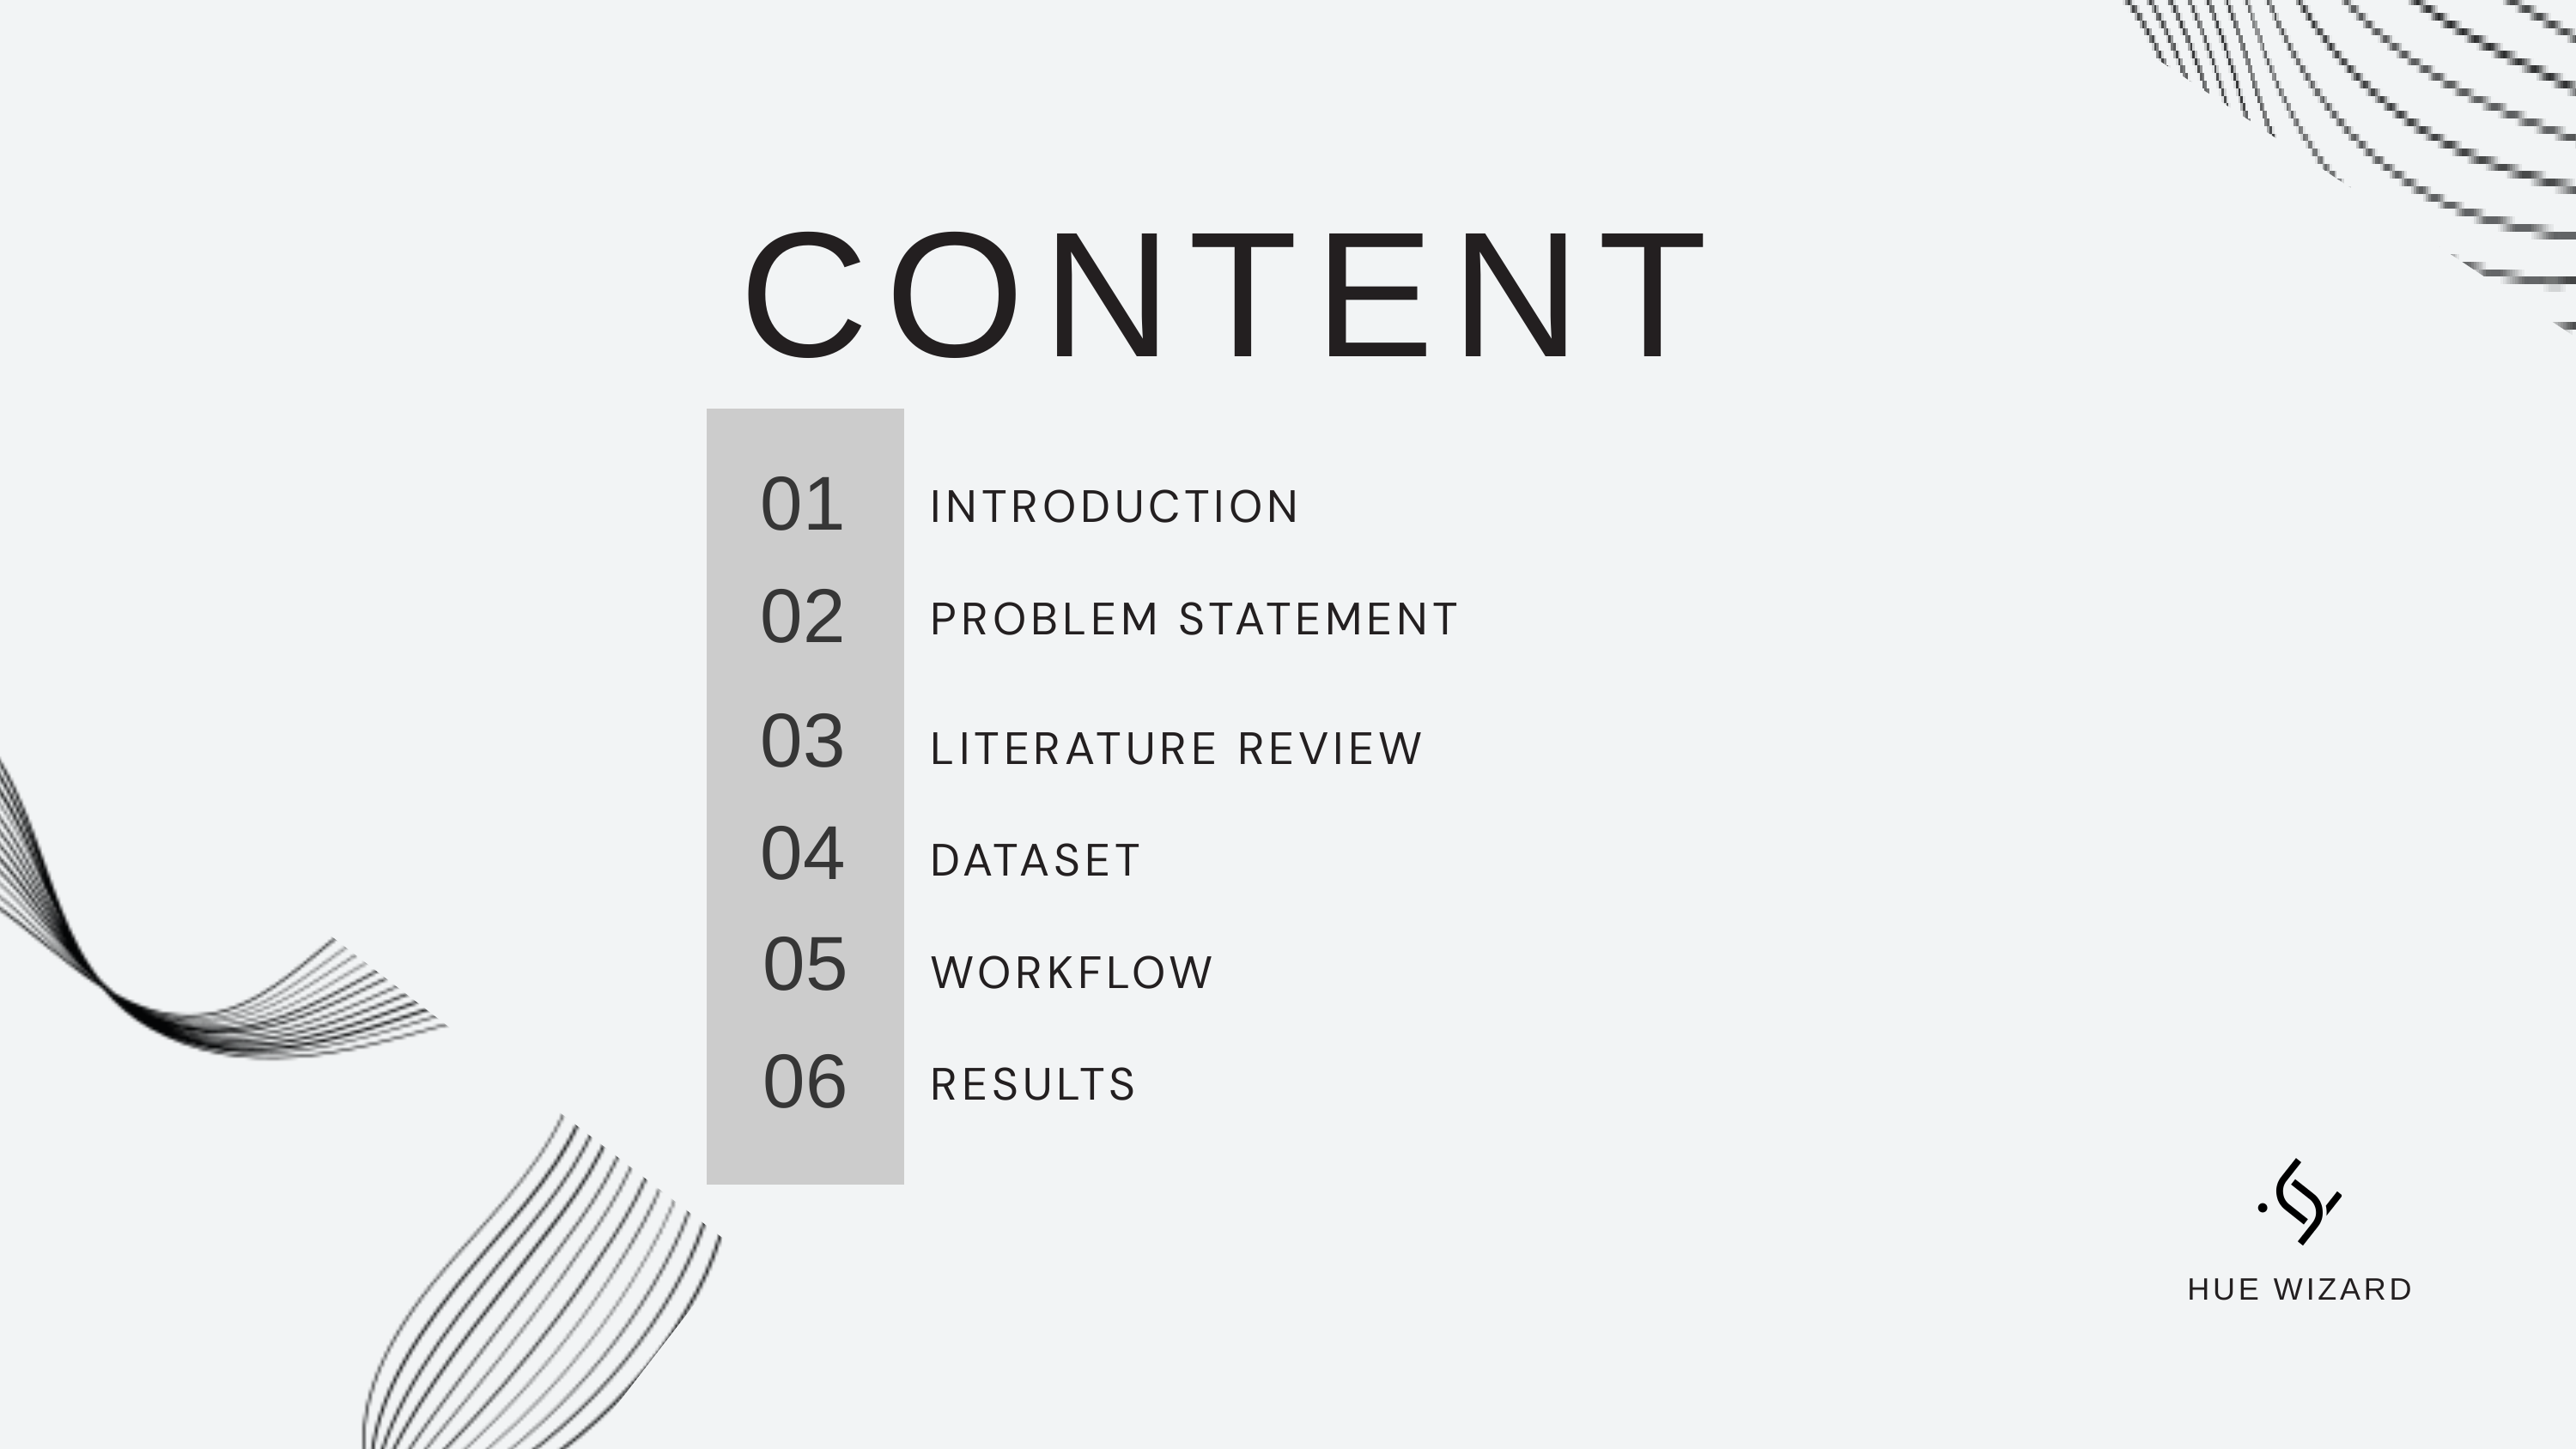

CONTENT

01
INTRODUCTION
02
PROBLEM STATEMENT
03
LITERATURE REVIEW

04
DATASET
05
WORKFLOW
06
RESULTS

HUE WIZARD